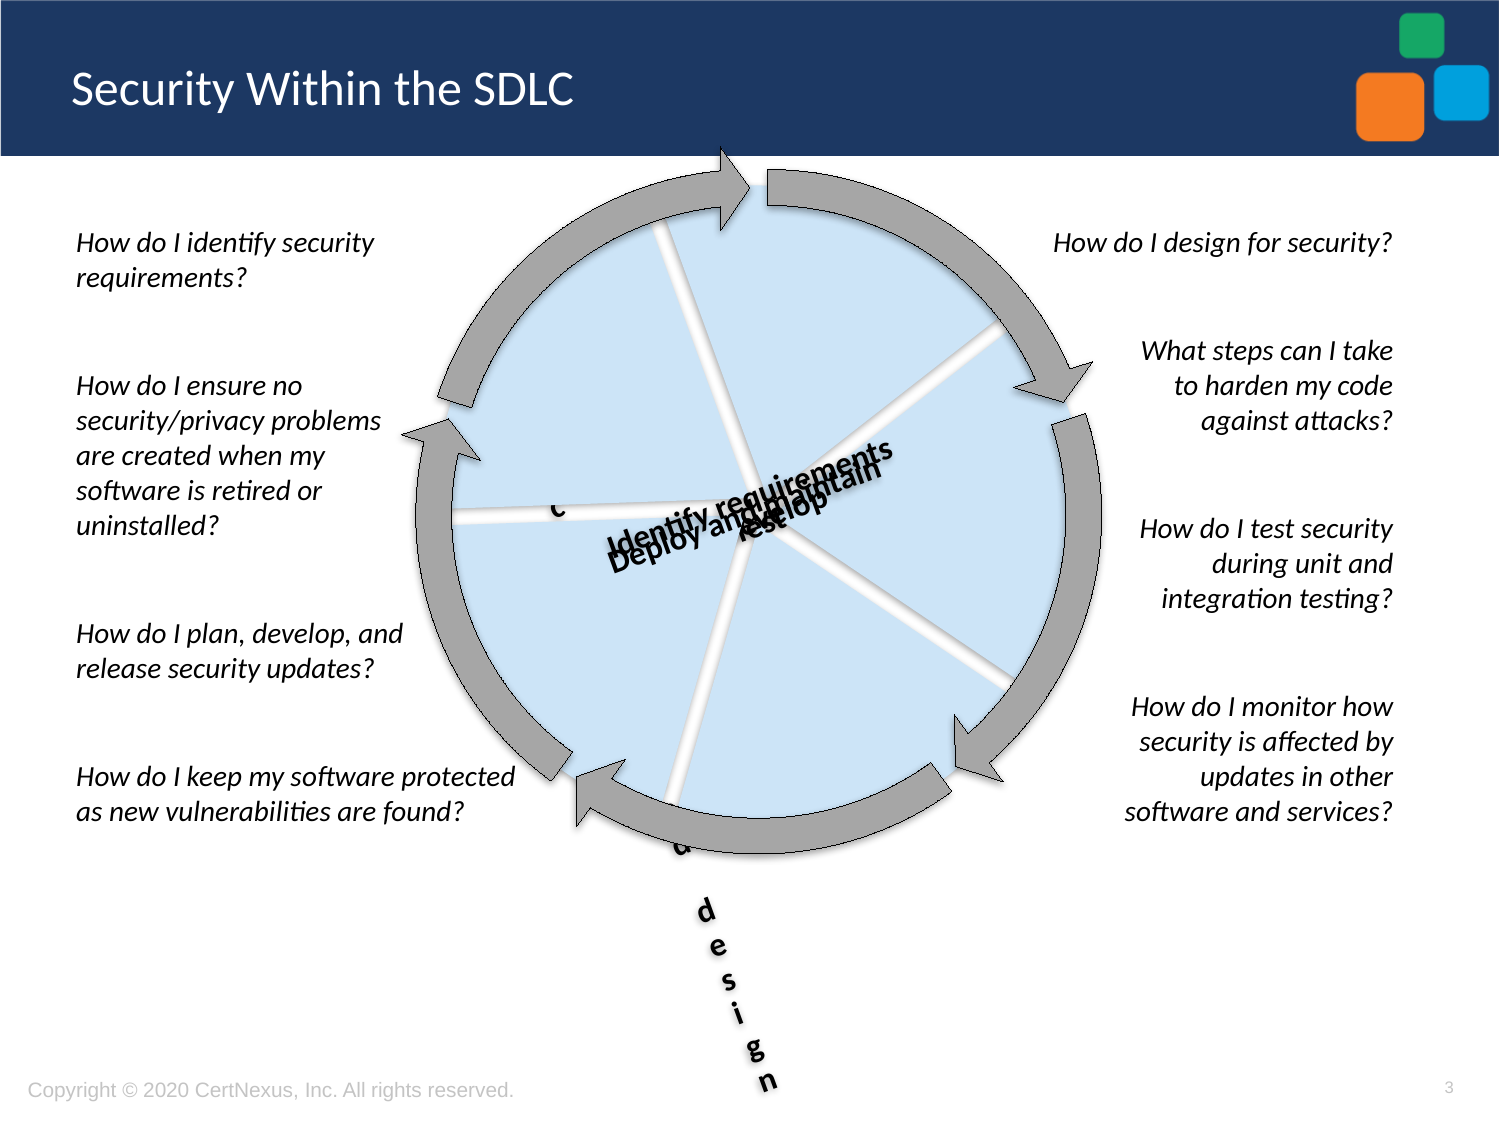

# Security Within the SDLC
Architect and design
Develop
Test
Deploy and maintain
Identify requirements
How do I identify security
requirements?
How do I design for security?
What steps can I take to harden my code against attacks?
How do I ensure no security/privacy problems are created when my software is retired or uninstalled?
How do I test security during unit and integration testing?
How do I plan, develop, and release security updates?
How do I monitor how security is affected by updates in other software and services?
How do I keep my software protected as new vulnerabilities are found?
3